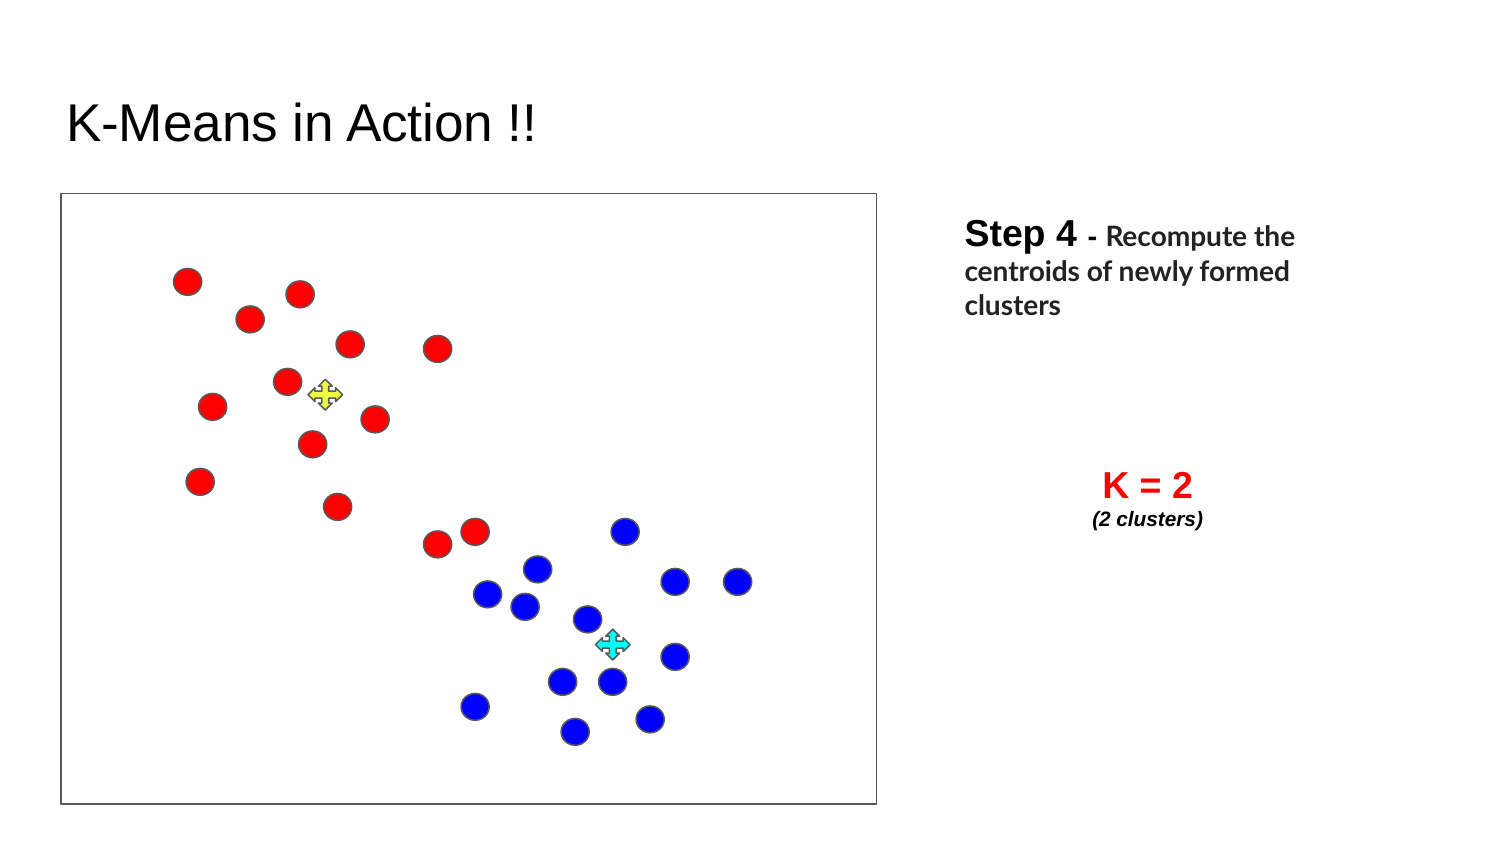

# K-Means in Action !!

Step 4 - Recompute the centroids of newly formed clusters

K = 2
(2 clusters)